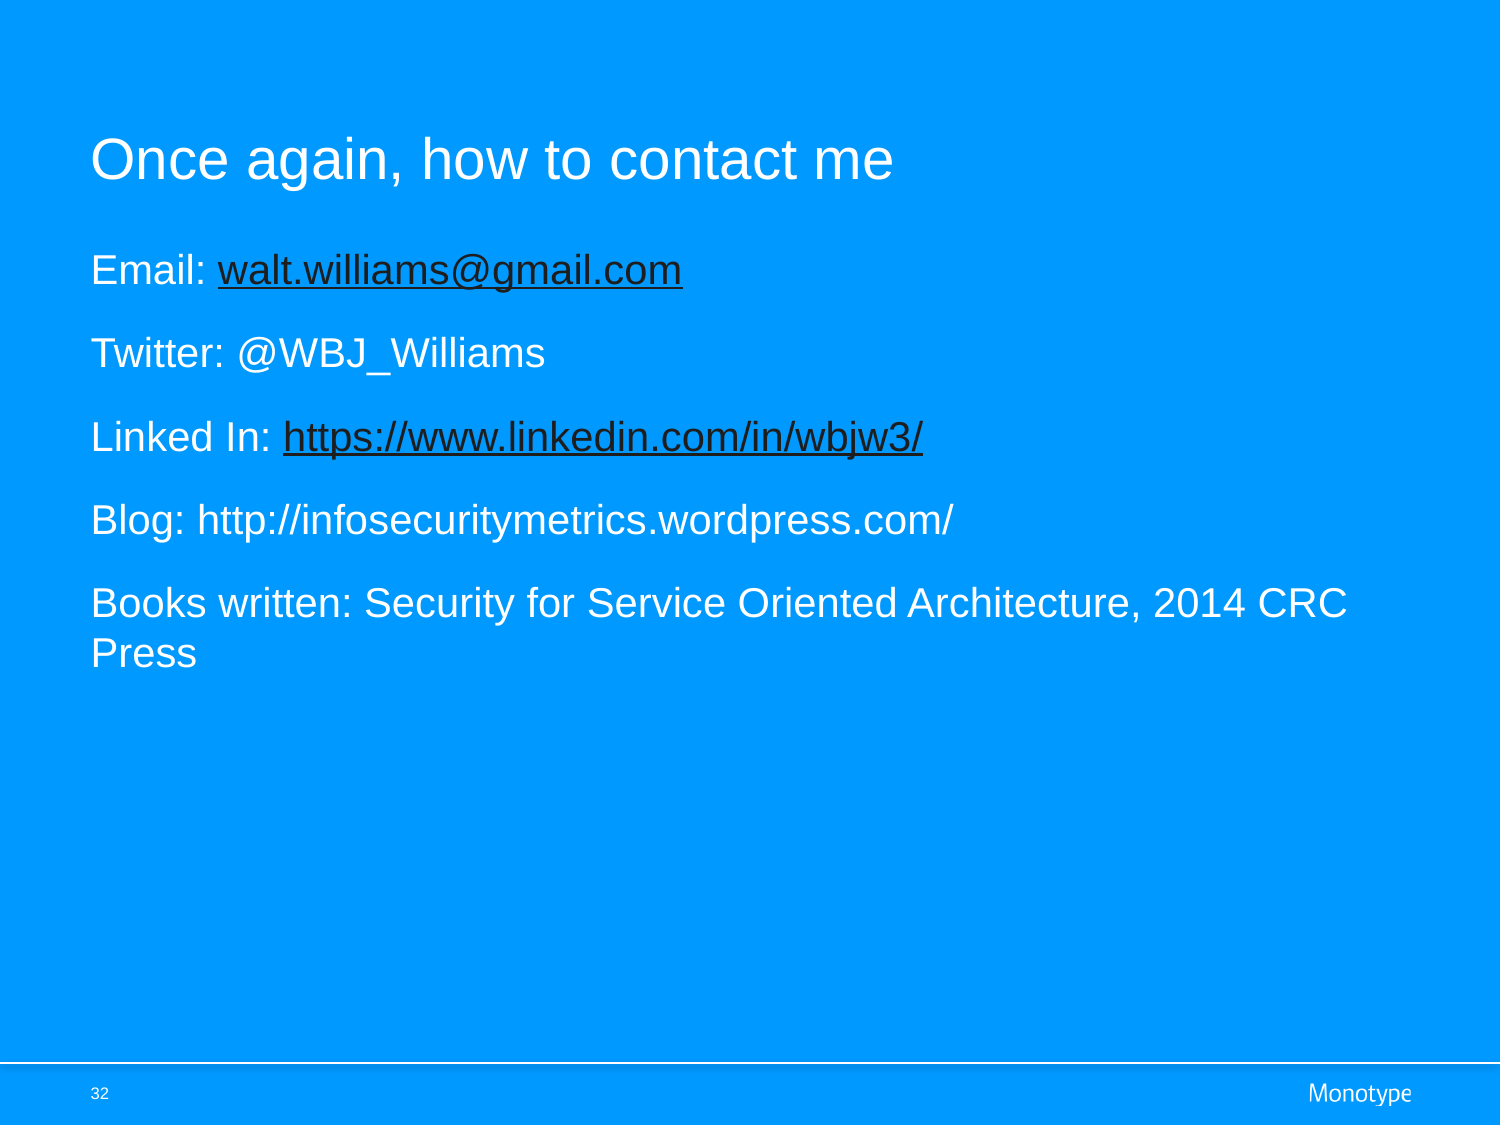

# Once again, how to contact me
Email: walt.williams@gmail.com
Twitter: @WBJ_Williams
Linked In: https://www.linkedin.com/in/wbjw3/
Blog: http://infosecuritymetrics.wordpress.com/
Books written: Security for Service Oriented Architecture, 2014 CRC Press
32